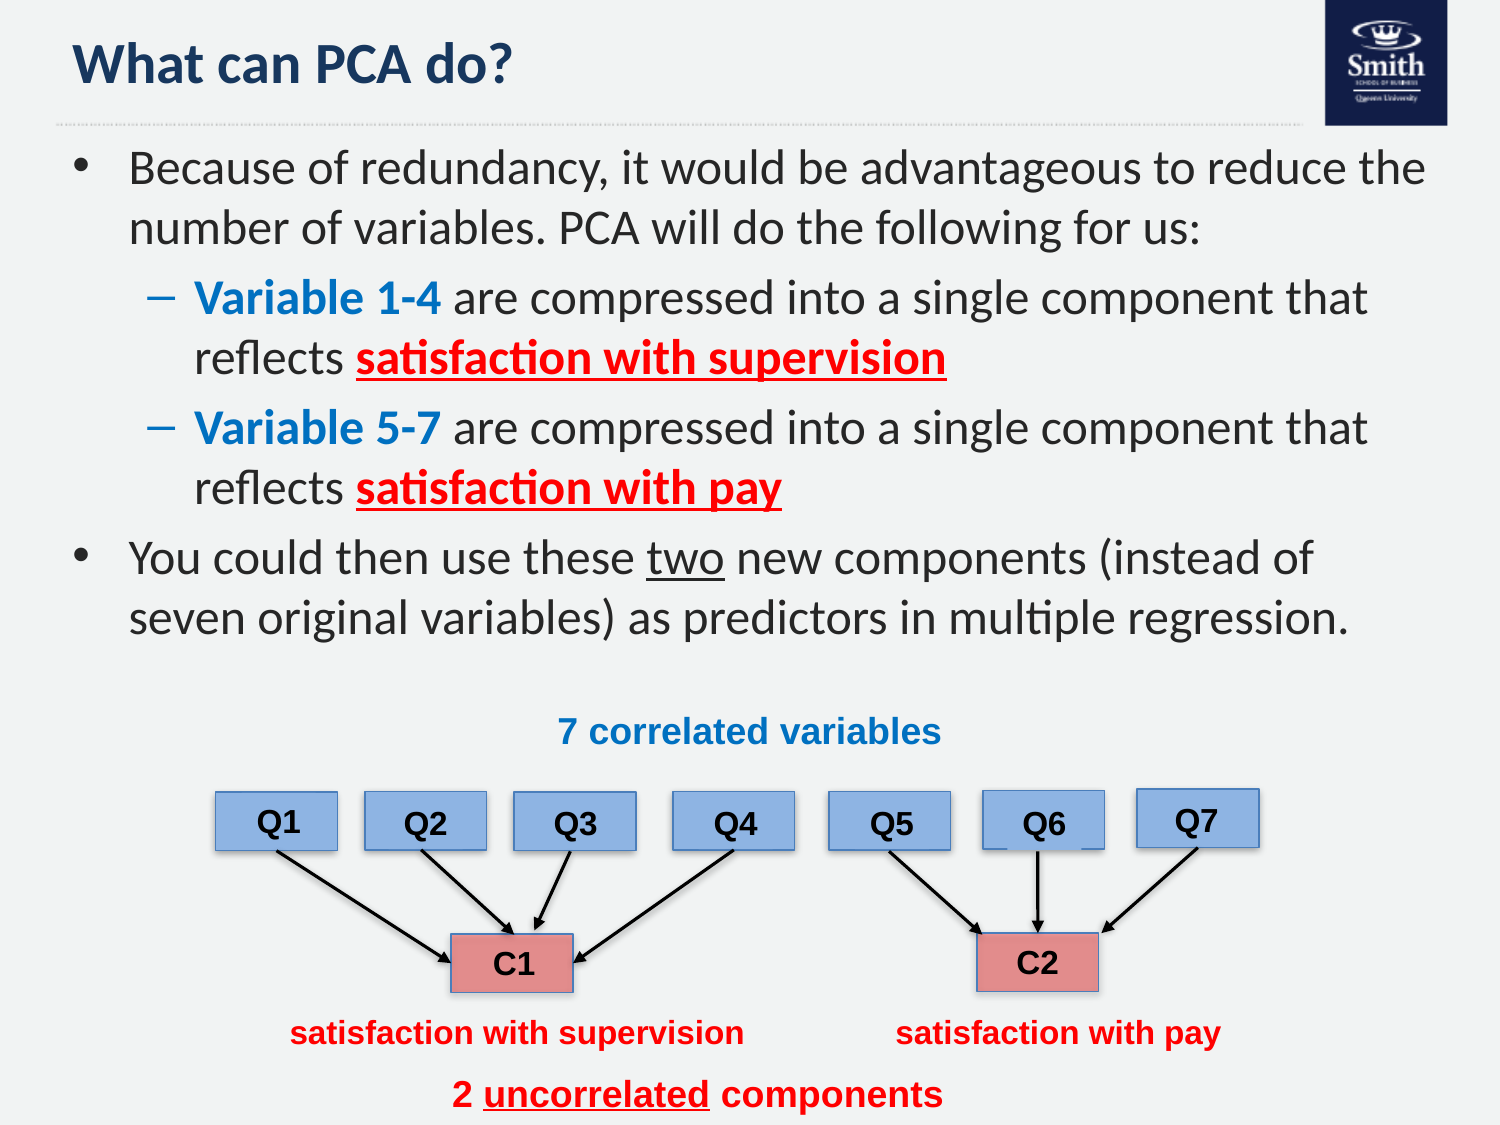

# What can PCA do?
Because of redundancy, it would be advantageous to reduce the number of variables. PCA will do the following for us:
Variable 1-4 are compressed into a single component that reflects satisfaction with supervision
Variable 5-7 are compressed into a single component that reflects satisfaction with pay
You could then use these two new components (instead of seven original variables) as predictors in multiple regression.

7 correlated variables

Q7
Q1
Q2
Q3
Q4
Q5
Q6

C2
C1
satisfaction with supervision
satisfaction with pay
2 uncorrelated components